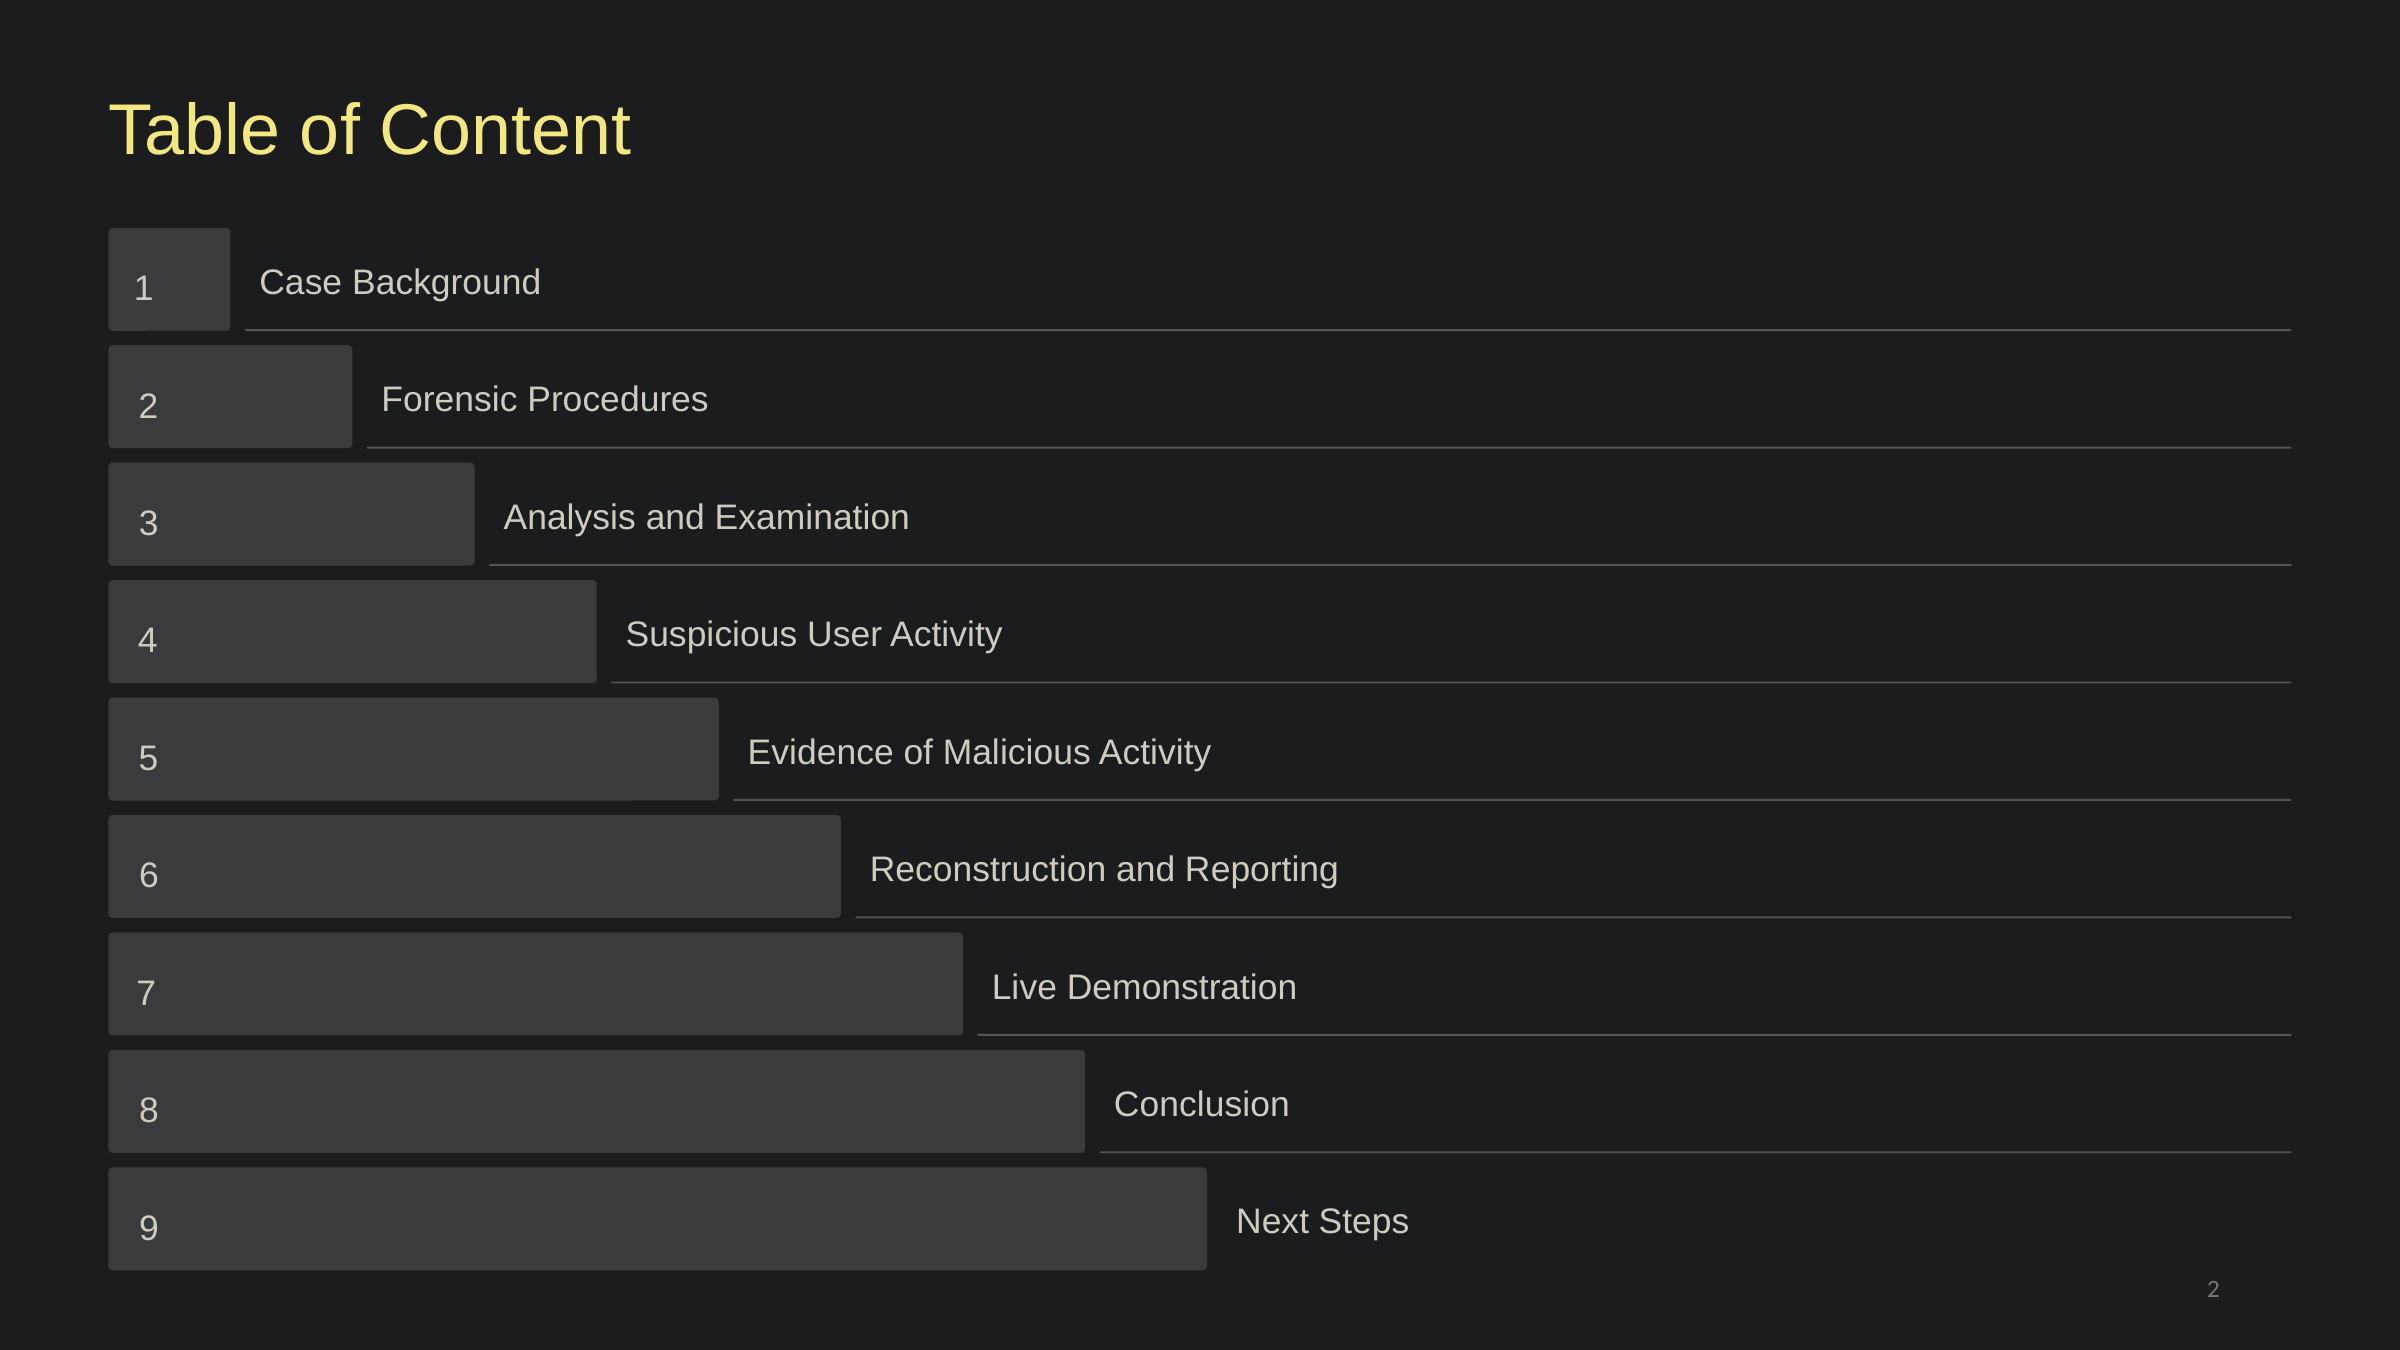

Table of Content

1
Case Background

2
Forensic Procedures

3
Analysis and Examination

4
Suspicious User Activity

5
Evidence of Malicious Activity

6
Reconstruction and Reporting

7
Live Demonstration

8
Conclusion

9
Next Steps
2